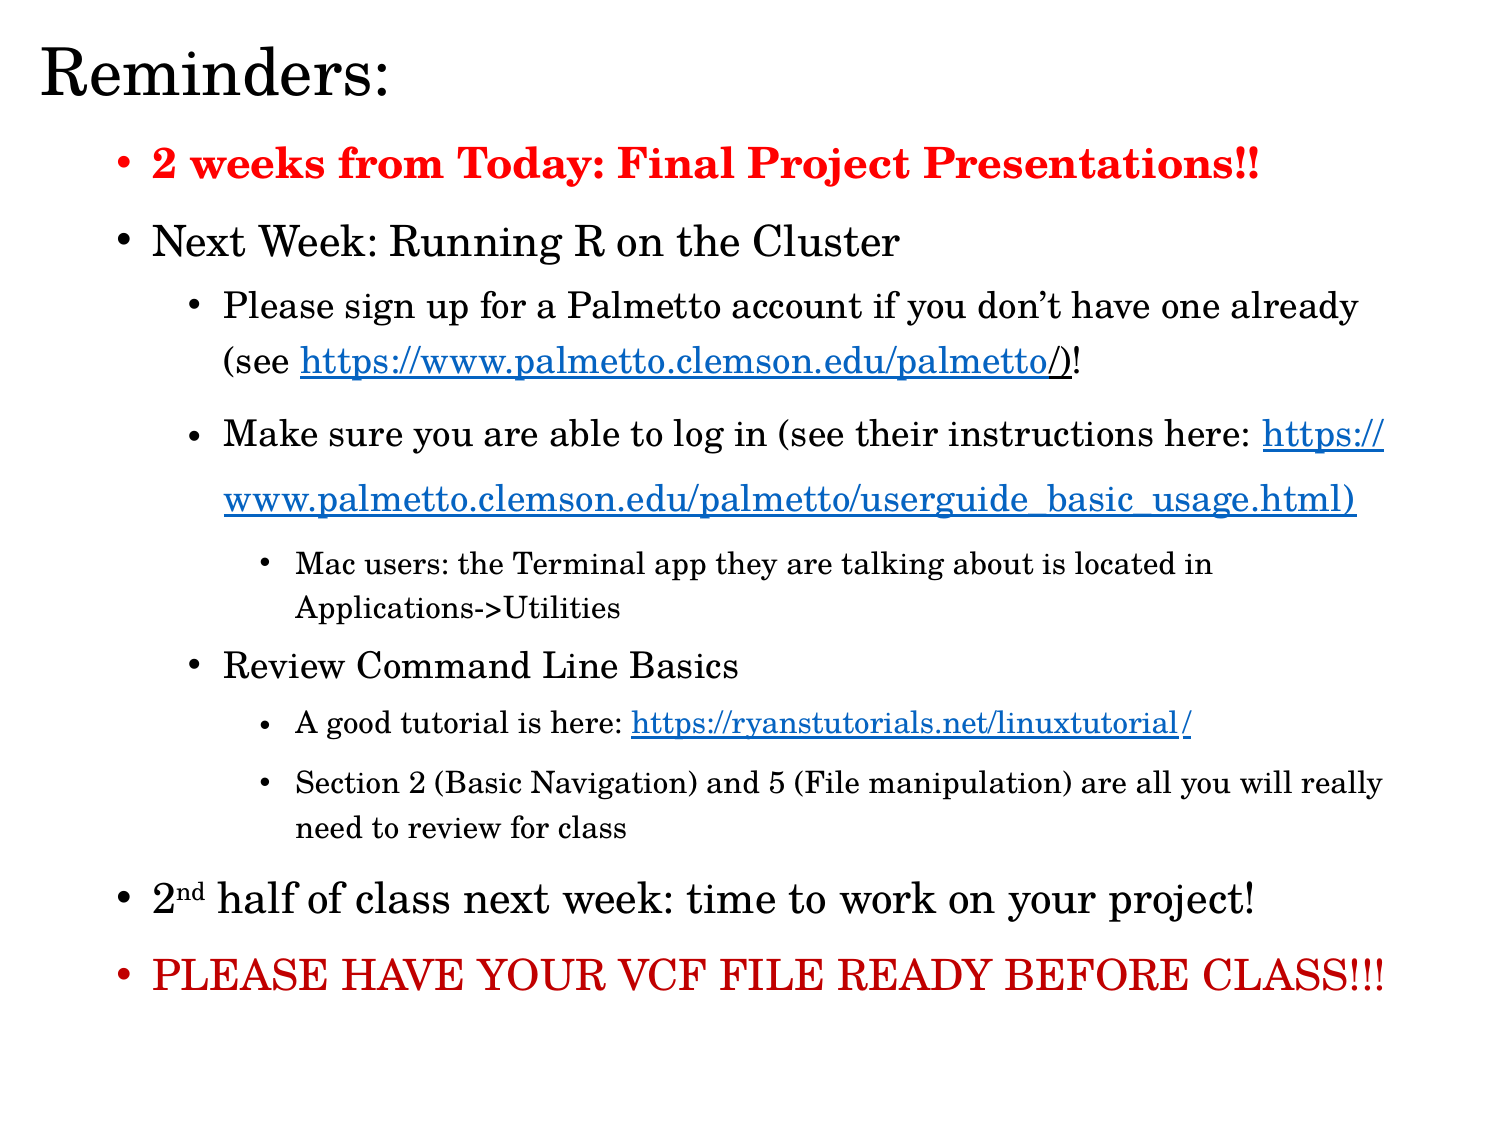

# Reminders:
2 weeks from Today: Final Project Presentations!!
Next Week: Running R on the Cluster
Please sign up for a Palmetto account if you don’t have one already (see https://www.palmetto.clemson.edu/palmetto/)!
Make sure you are able to log in (see their instructions here: https://www.palmetto.clemson.edu/palmetto/userguide_basic_usage.html)
Mac users: the Terminal app they are talking about is located in Applications->Utilities
Review Command Line Basics
A good tutorial is here: https://ryanstutorials.net/linuxtutorial/
Section 2 (Basic Navigation) and 5 (File manipulation) are all you will really need to review for class
2nd half of class next week: time to work on your project!
PLEASE HAVE YOUR VCF FILE READY BEFORE CLASS!!!